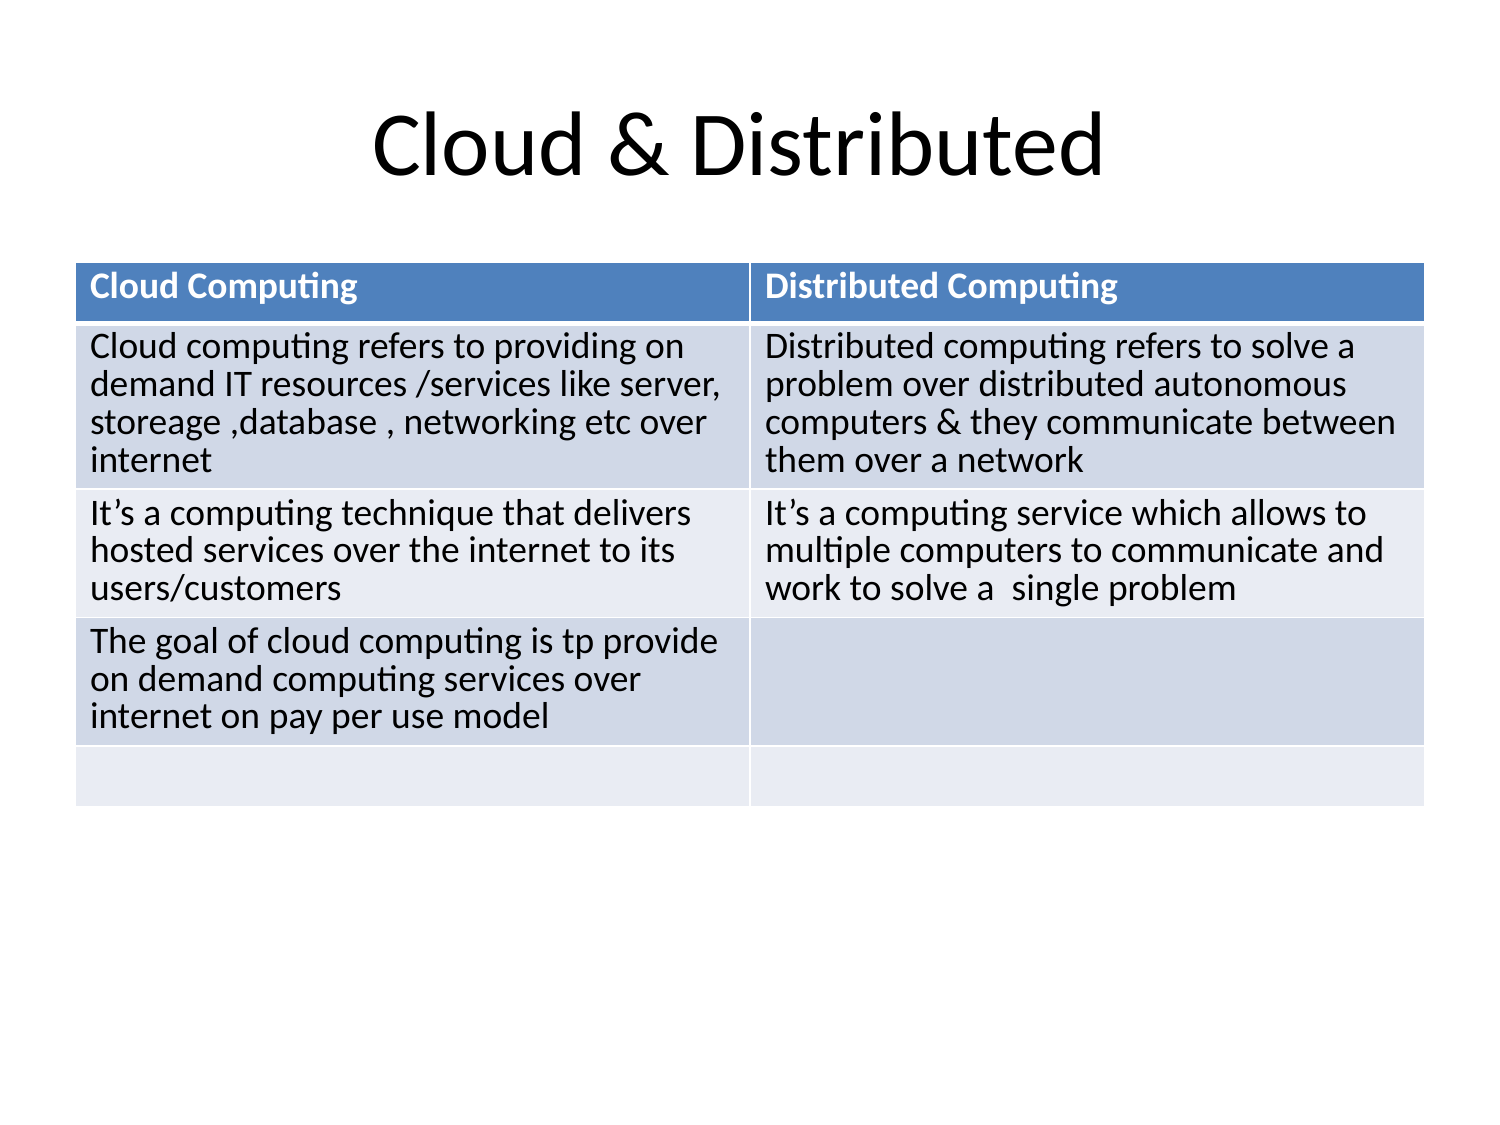

# Cloud & Distributed
| Cloud Computing | Distributed Computing |
| --- | --- |
| Cloud computing refers to providing on demand IT resources /services like server, storeage ,database , networking etc over internet | Distributed computing refers to solve a problem over distributed autonomous computers & they communicate between them over a network |
| It’s a computing technique that delivers hosted services over the internet to its users/customers | It’s a computing service which allows to multiple computers to communicate and work to solve a single problem |
| The goal of cloud computing is tp provide on demand computing services over internet on pay per use model |  |
|  |  |